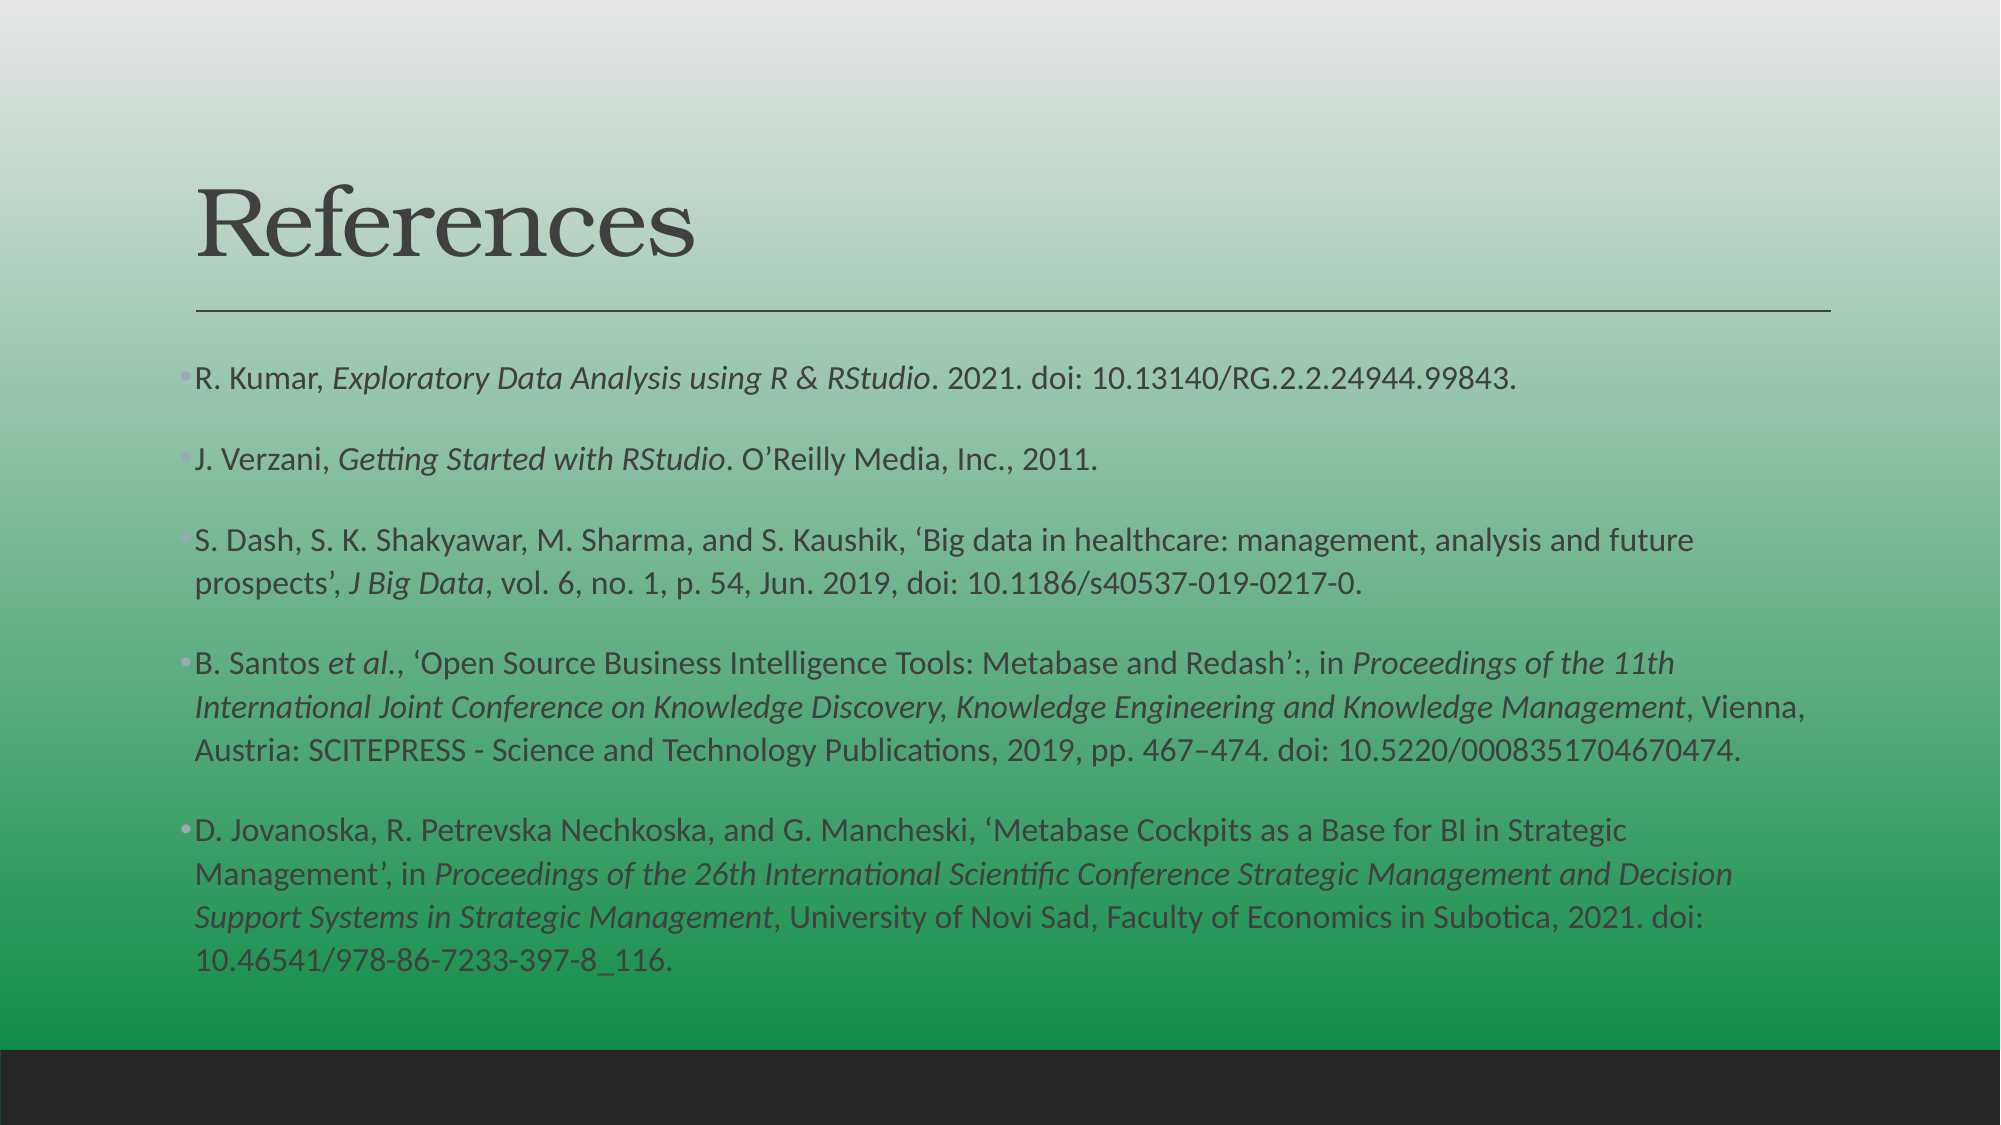

# References
R. Kumar, Exploratory Data Analysis using R & RStudio. 2021. doi: 10.13140/RG.2.2.24944.99843.
J. Verzani, Getting Started with RStudio. O’Reilly Media, Inc., 2011.
S. Dash, S. K. Shakyawar, M. Sharma, and S. Kaushik, ‘Big data in healthcare: management, analysis and future prospects’, J Big Data, vol. 6, no. 1, p. 54, Jun. 2019, doi: 10.1186/s40537-019-0217-0.
B. Santos et al., ‘Open Source Business Intelligence Tools: Metabase and Redash’:, in Proceedings of the 11th International Joint Conference on Knowledge Discovery, Knowledge Engineering and Knowledge Management, Vienna, Austria: SCITEPRESS - Science and Technology Publications, 2019, pp. 467–474. doi: 10.5220/0008351704670474.
D. Jovanoska, R. Petrevska Nechkoska, and G. Mancheski, ‘Metabase Cockpits as a Base for BI in Strategic Management’, in Proceedings of the 26th International Scientific Conference Strategic Management and Decision Support Systems in Strategic Management, University of Novi Sad, Faculty of Economics in Subotica, 2021. doi: 10.46541/978-86-7233-397-8_116.